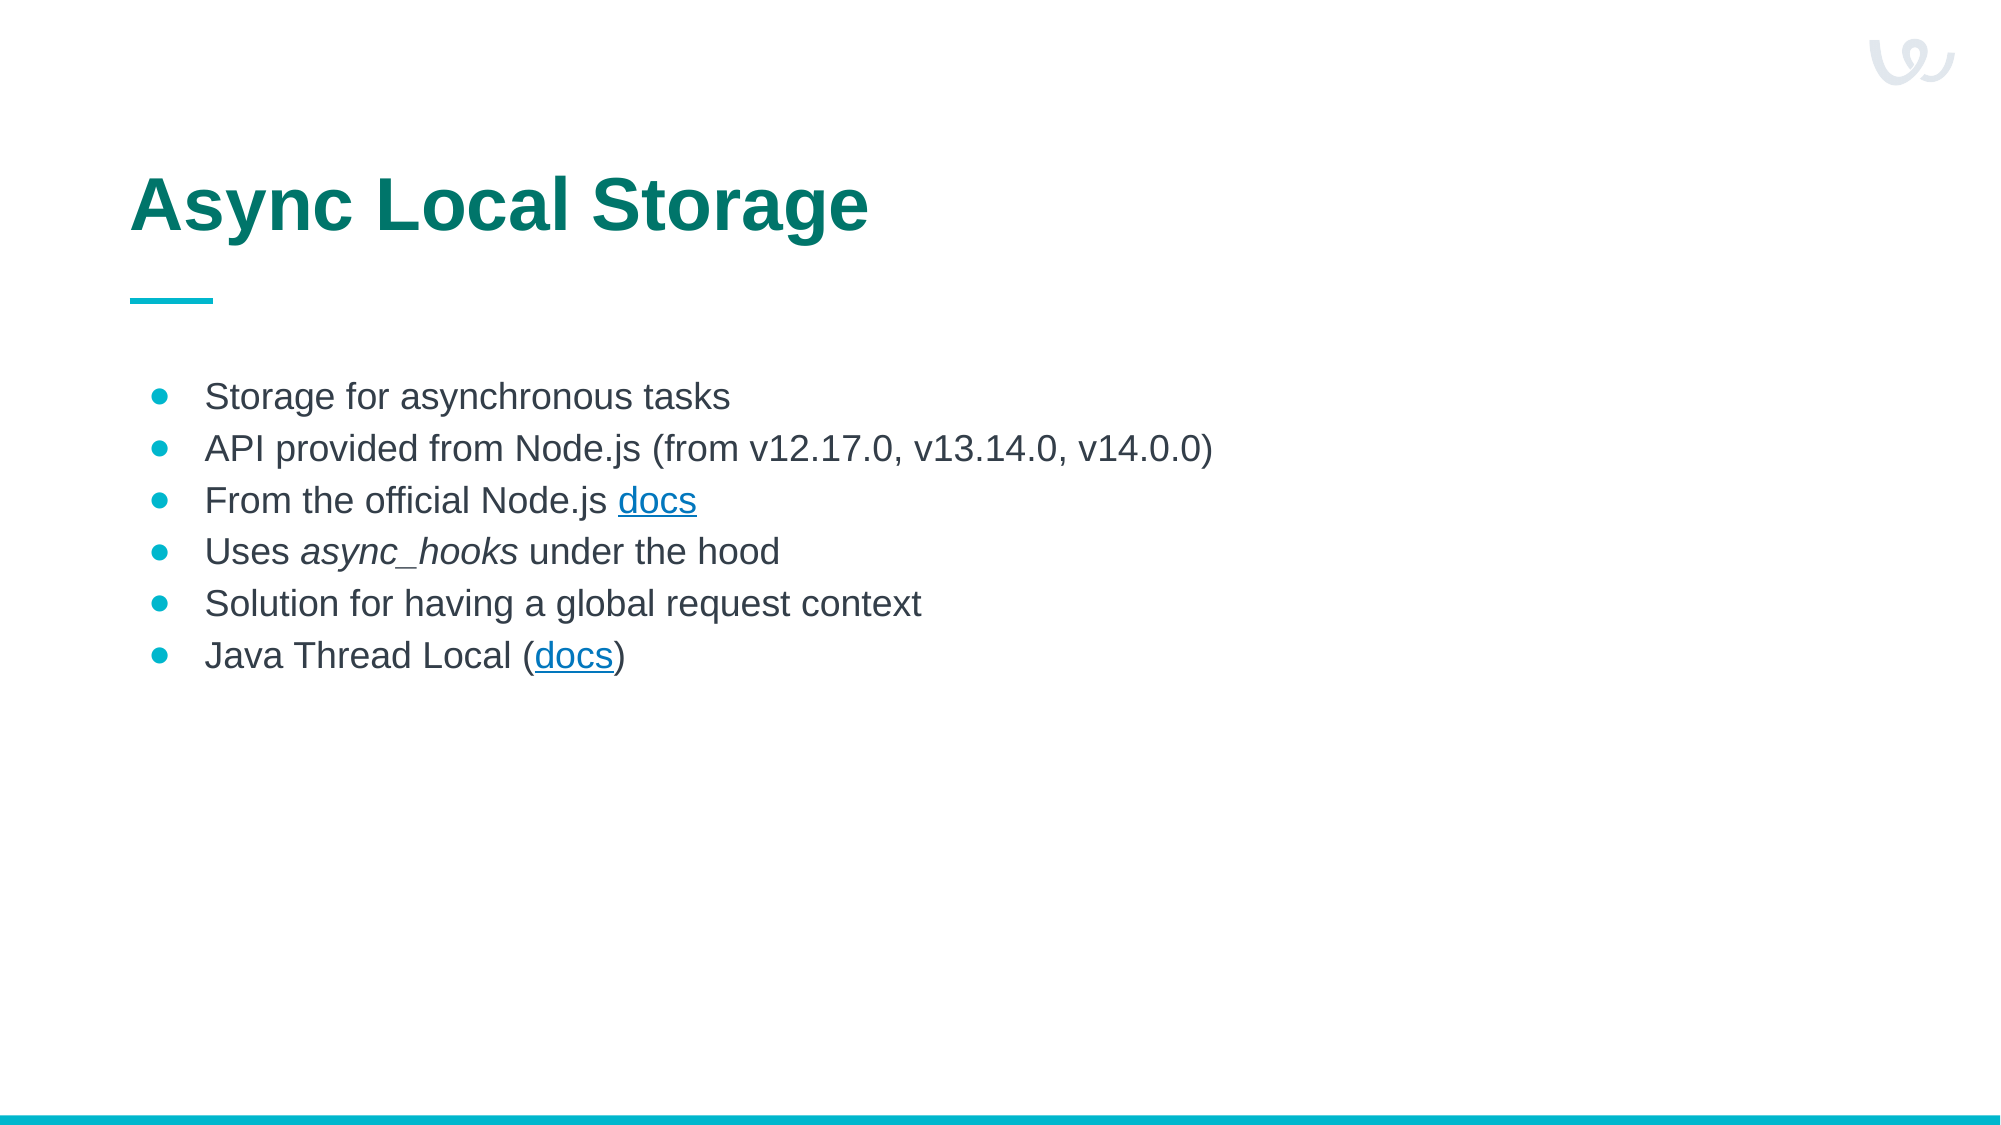

# Async Local Storage
Storage for asynchronous tasks
API provided from Node.js (from v12.17.0, v13.14.0, v14.0.0)
From the official Node.js docs
Uses async_hooks under the hood
Solution for having a global request context
Java Thread Local (docs)